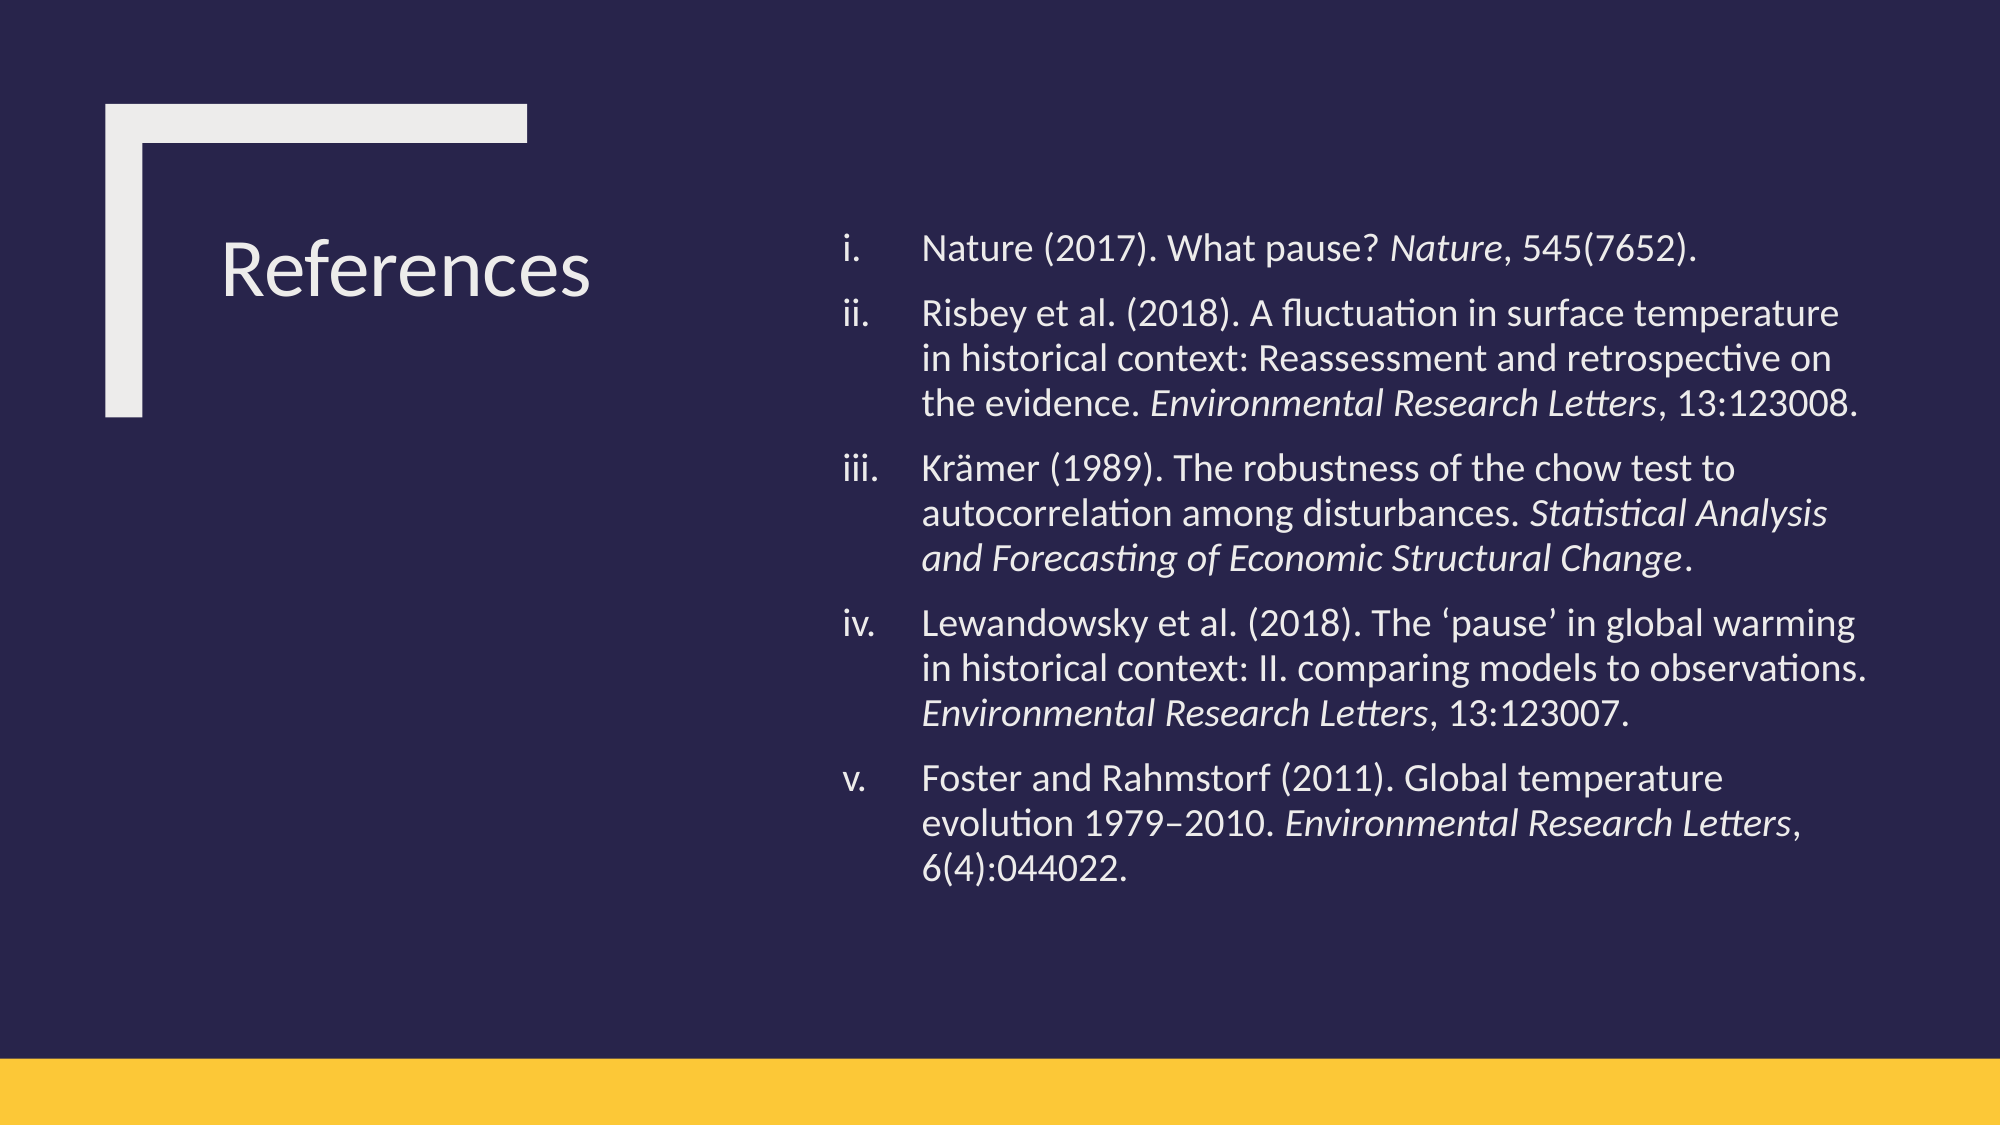

# References
Nature (2017). What pause? Nature, 545(7652).
Risbey et al. (2018). A fluctuation in surface temperature in historical context: Reassessment and retrospective on the evidence. Environmental Research Letters, 13:123008.
Krämer (1989). The robustness of the chow test to autocorrelation among disturbances. Statistical Analysis and Forecasting of Economic Structural Change.
Lewandowsky et al. (2018). The ‘pause’ in global warming in historical context: II. comparing models to observations. Environmental Research Letters, 13:123007.
Foster and Rahmstorf (2011). Global temperature evolution 1979–2010. Environmental Research Letters, 6(4):044022.